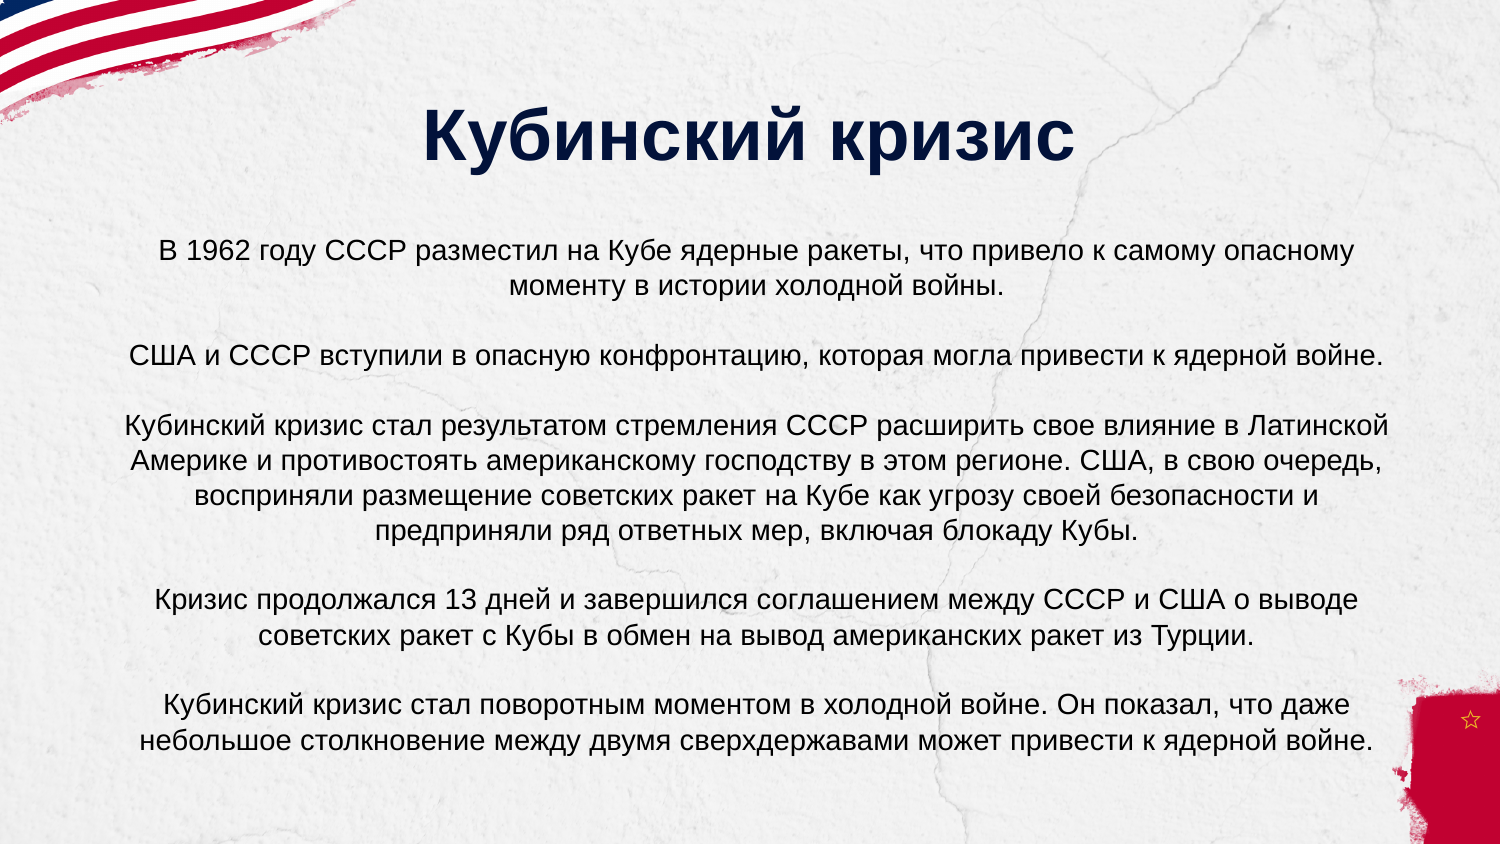

# Кубинский кризис
В 1962 году СССР разместил на Кубе ядерные ракеты, что привело к самому опасному моменту в истории холодной войны.

США и СССР вступили в опасную конфронтацию, которая могла привести к ядерной войне.

Кубинский кризис стал результатом стремления СССР расширить свое влияние в Латинской Америке и противостоять американскому господству в этом регионе. США, в свою очередь, восприняли размещение советских ракет на Кубе как угрозу своей безопасности и предприняли ряд ответных мер, включая блокаду Кубы.

Кризис продолжался 13 дней и завершился соглашением между СССР и США о выводе советских ракет с Кубы в обмен на вывод американских ракет из Турции.

Кубинский кризис стал поворотным моментом в холодной войне. Он показал, что даже небольшое столкновение между двумя сверхдержавами может привести к ядерной войне.